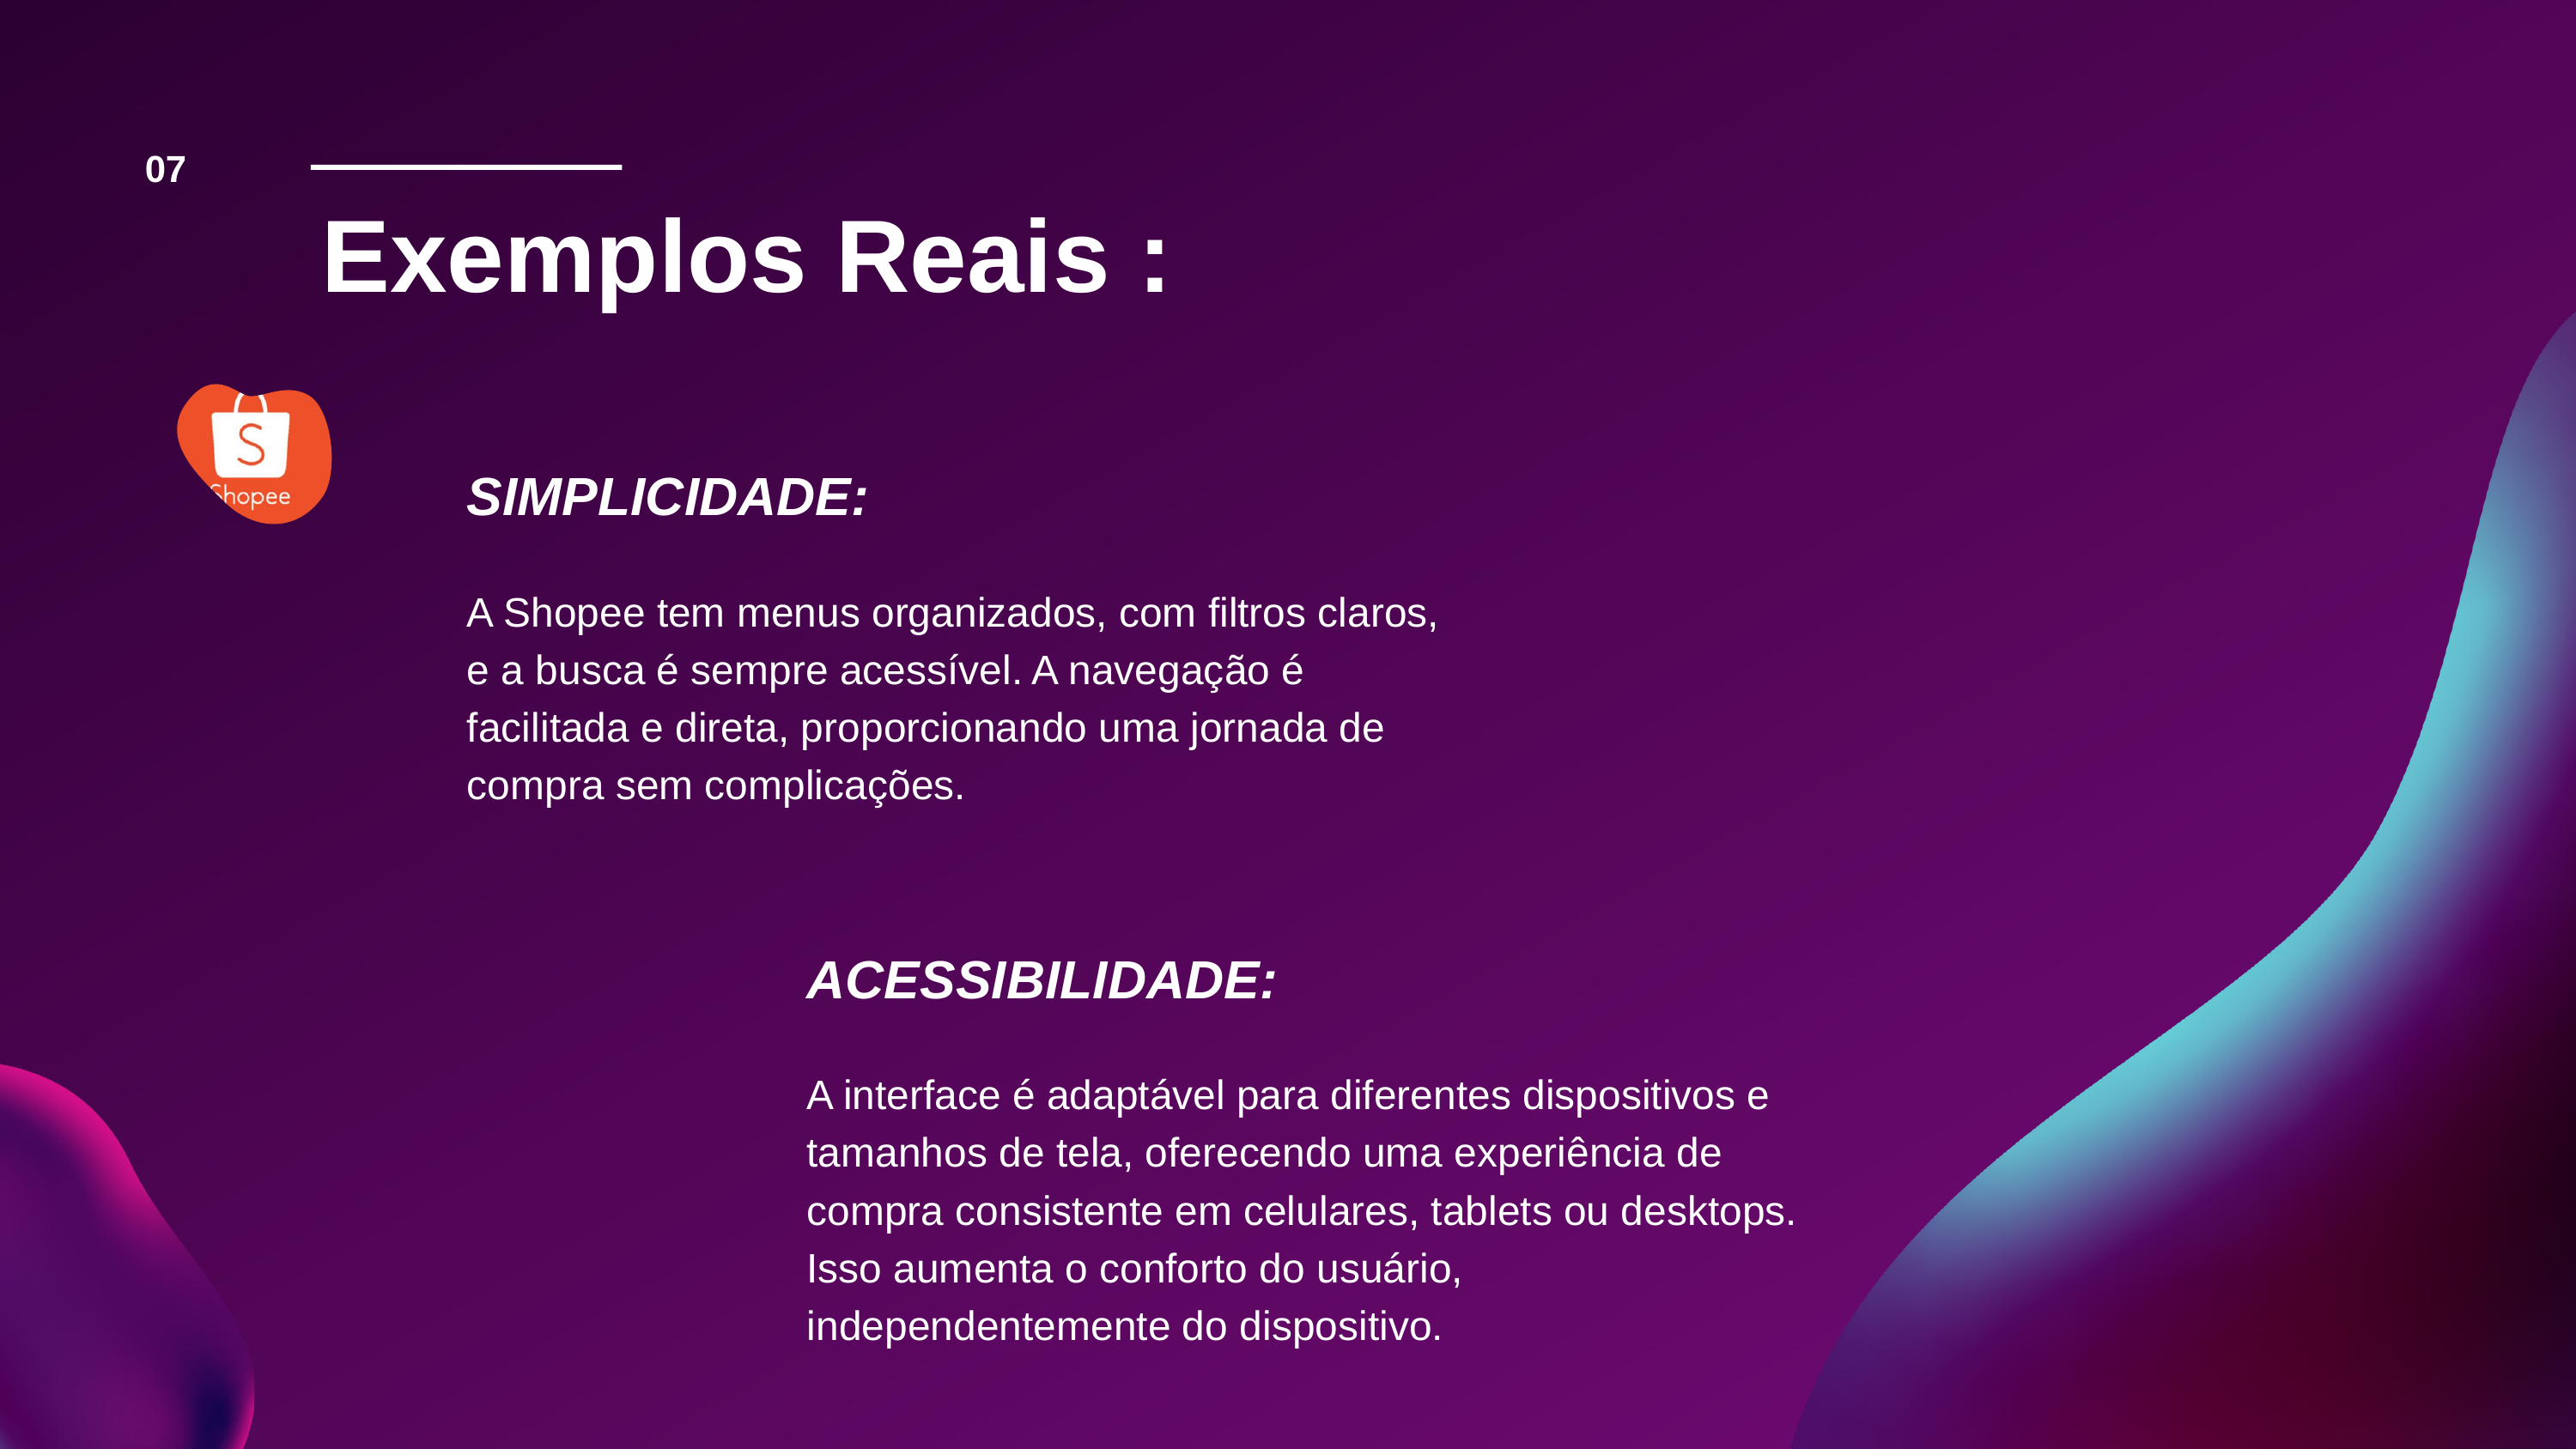

07

Exemplos Reais :

SIMPLICIDADE:
A Shopee tem menus organizados, com filtros claros, e a busca é sempre acessível. A navegação é facilitada e direta, proporcionando uma jornada de compra sem complicações.
ACESSIBILIDADE:
A interface é adaptável para diferentes dispositivos e tamanhos de tela, oferecendo uma experiência de compra consistente em celulares, tablets ou desktops. Isso aumenta o conforto do usuário, independentemente do dispositivo.